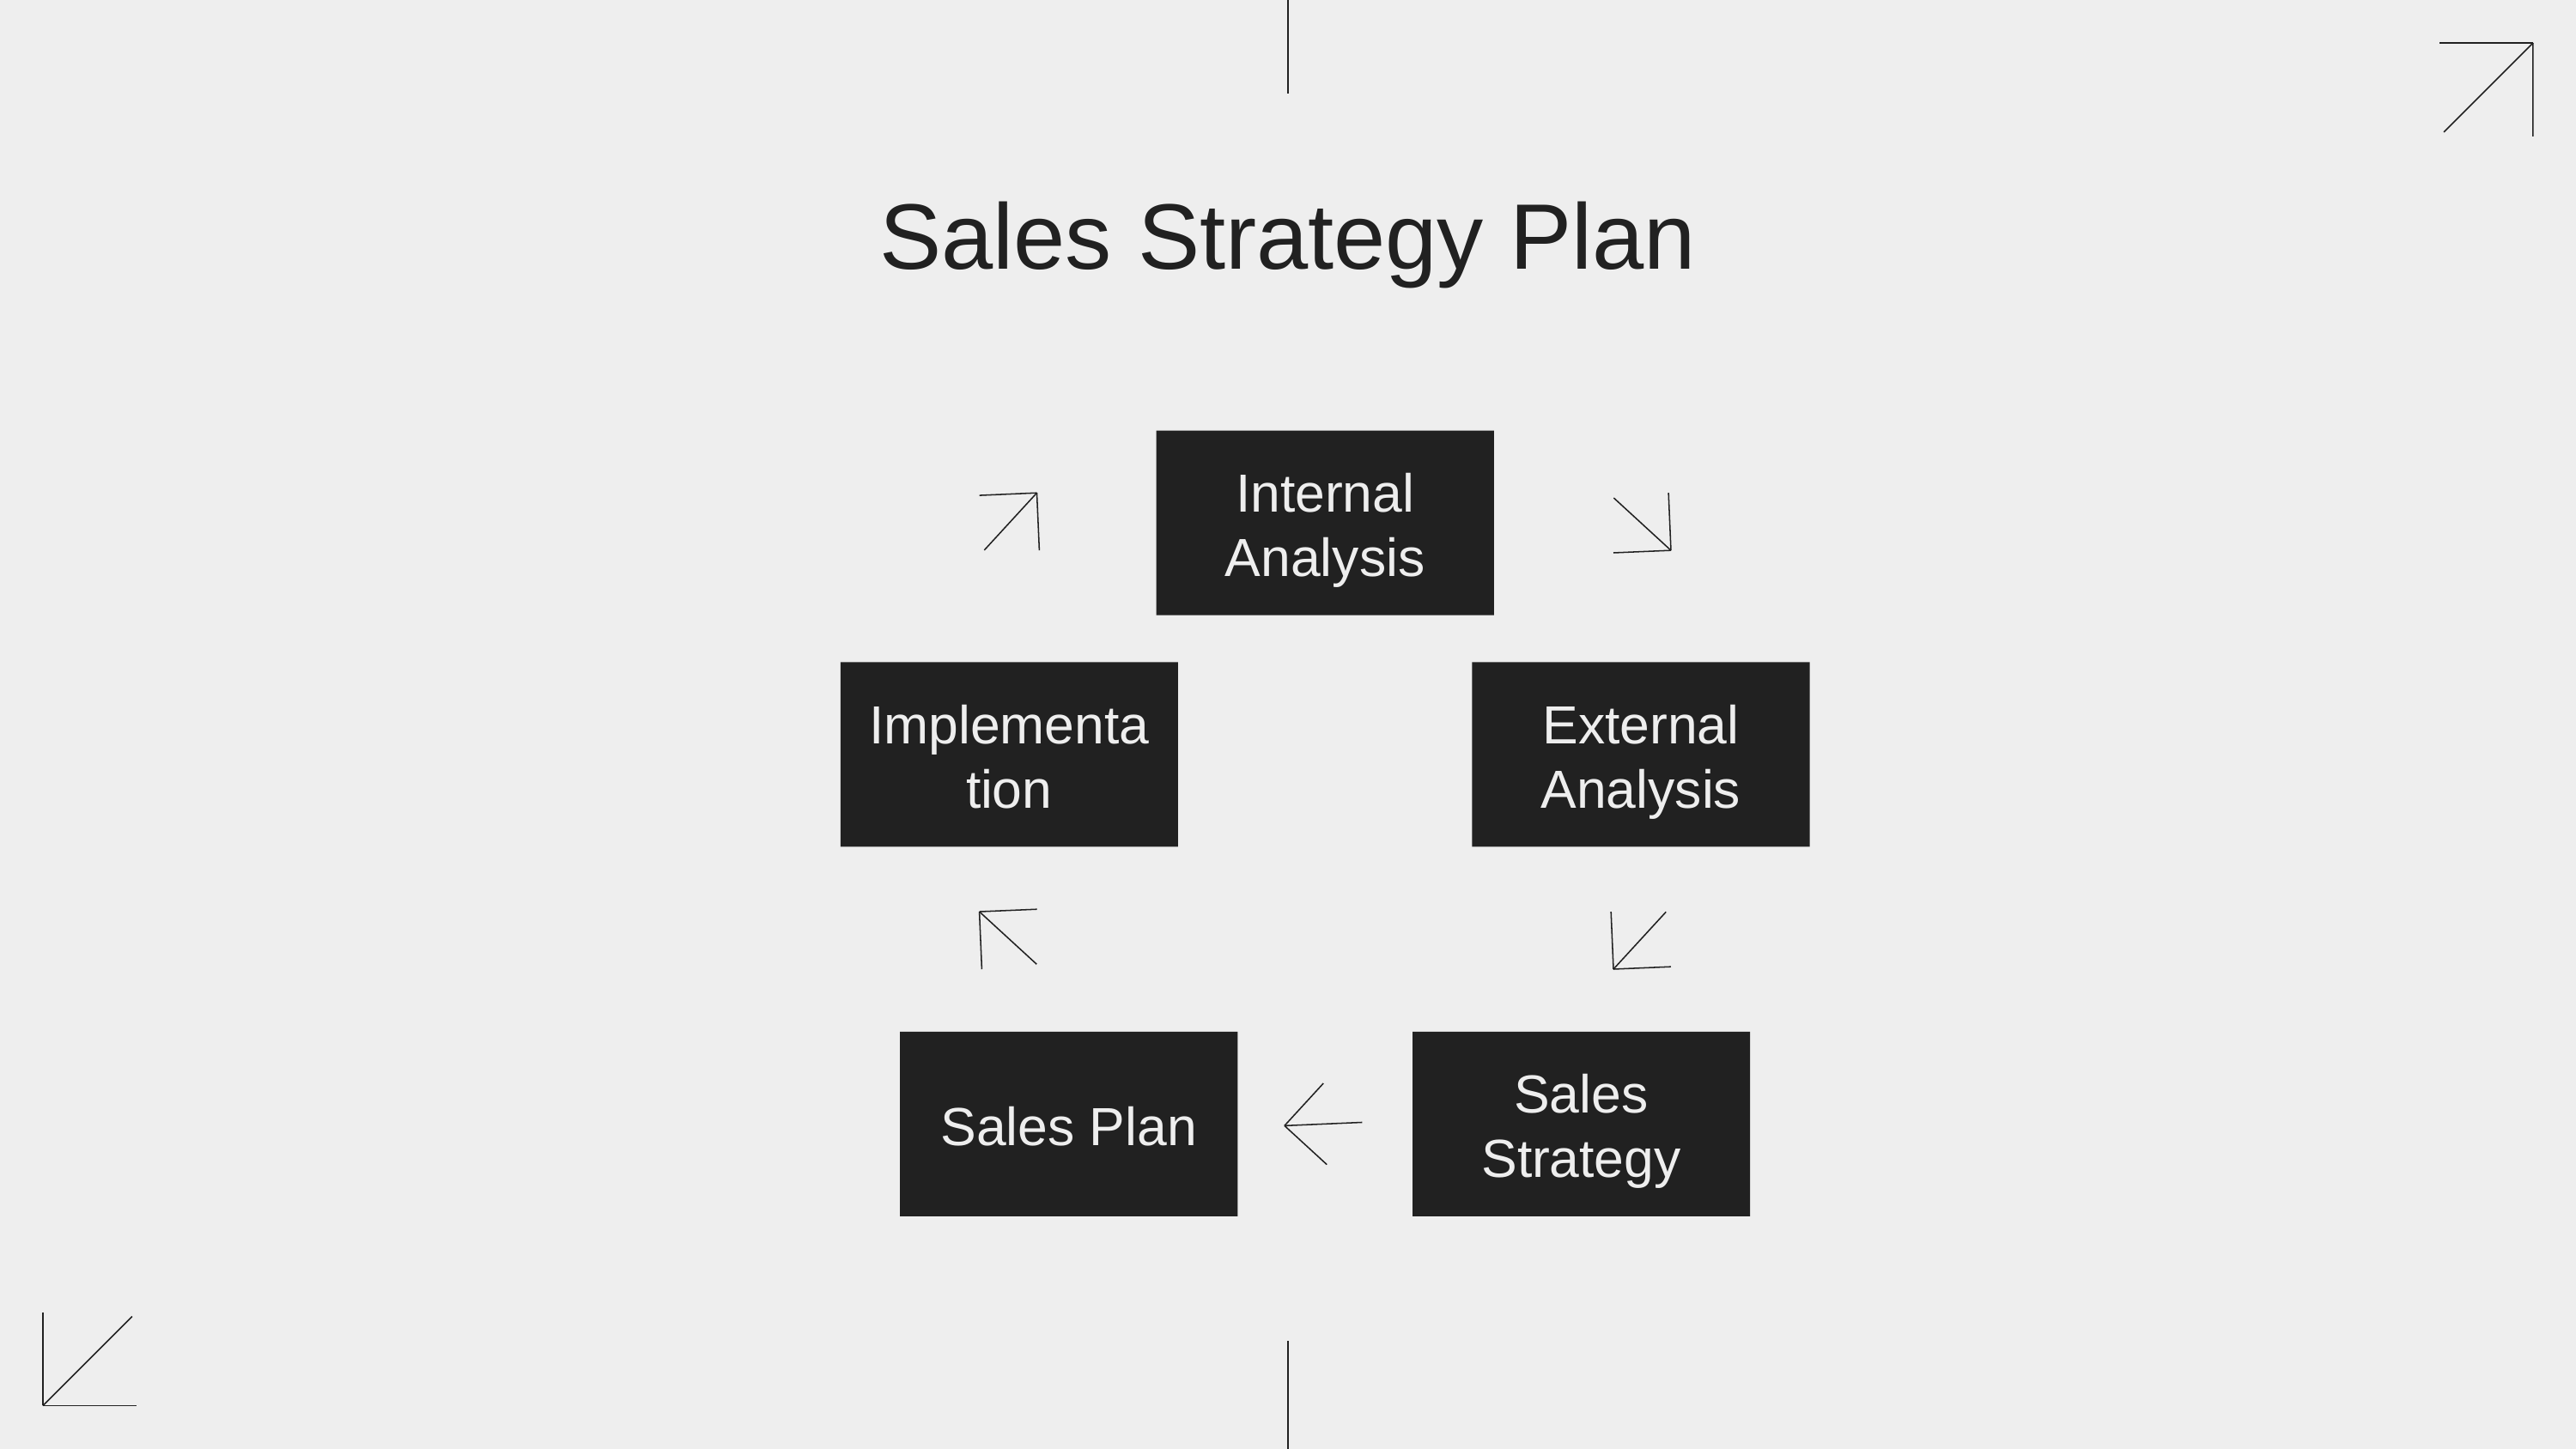

# Sales Strategy Plan
Internal Analysis
Implementation
External Analysis
Sales Plan
Sales Strategy